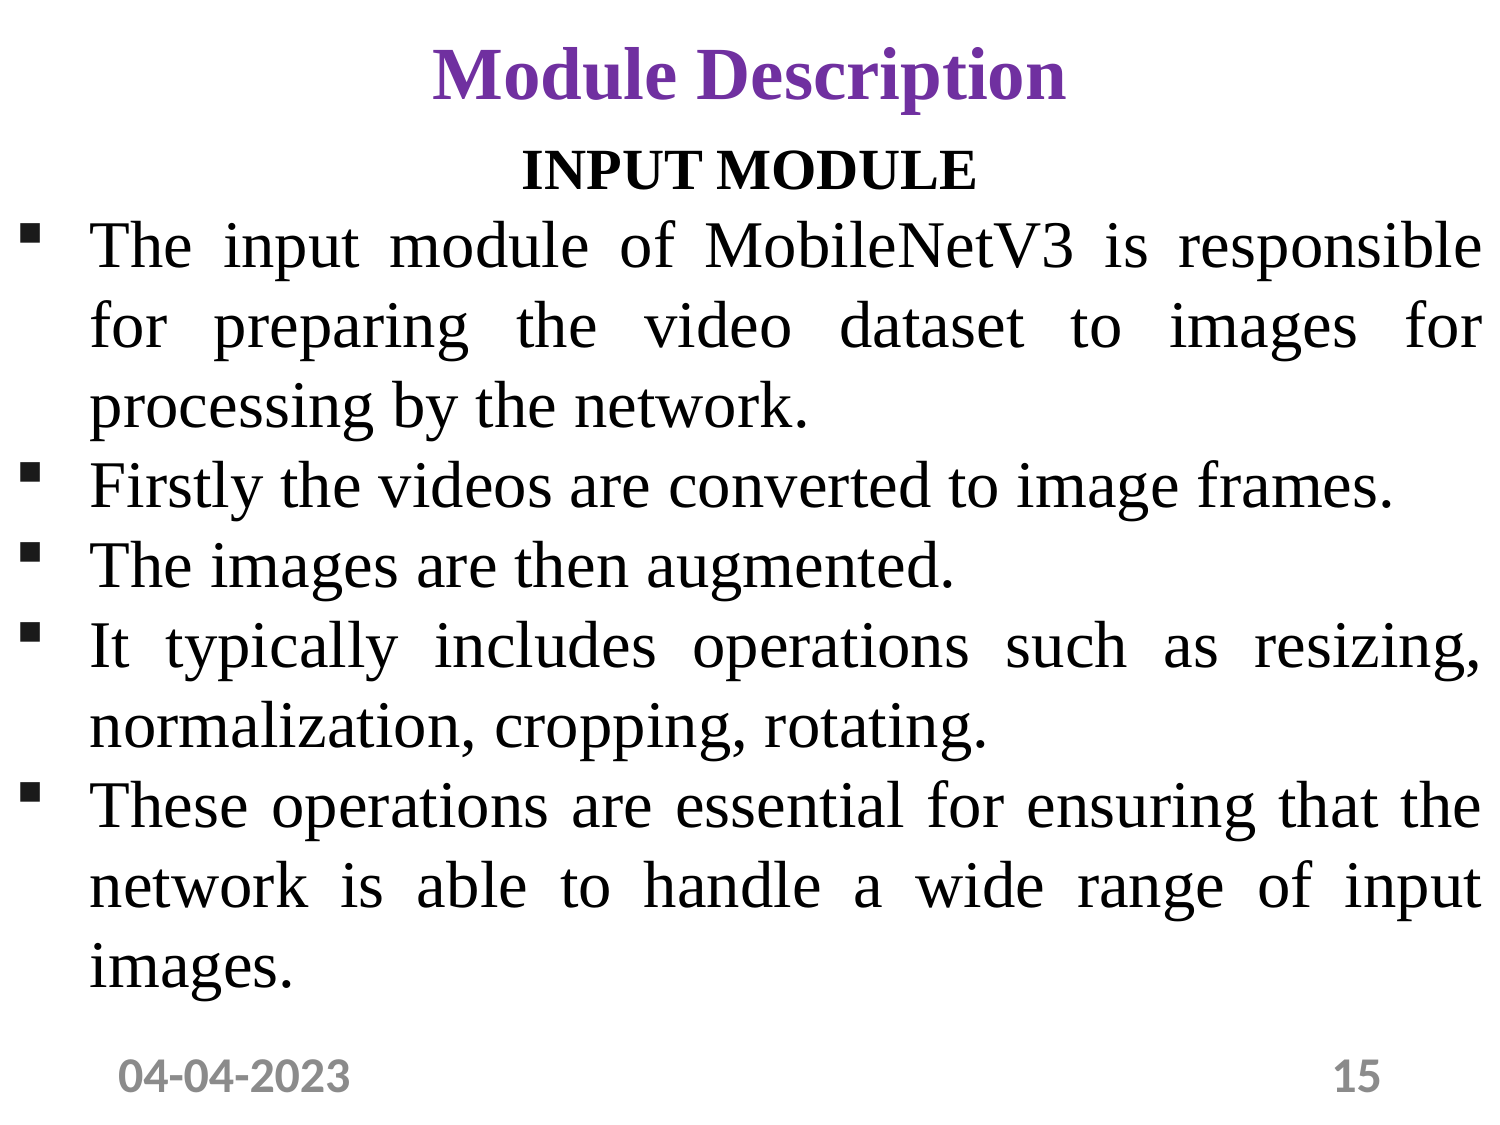

# Module Description
INPUT MODULE
The input module of MobileNetV3 is responsible for preparing the video dataset to images for processing by the network.
Firstly the videos are converted to image frames.
The images are then augmented.
It typically includes operations such as resizing, normalization, cropping, rotating.
These operations are essential for ensuring that the network is able to handle a wide range of input images.
04-04-2023
15